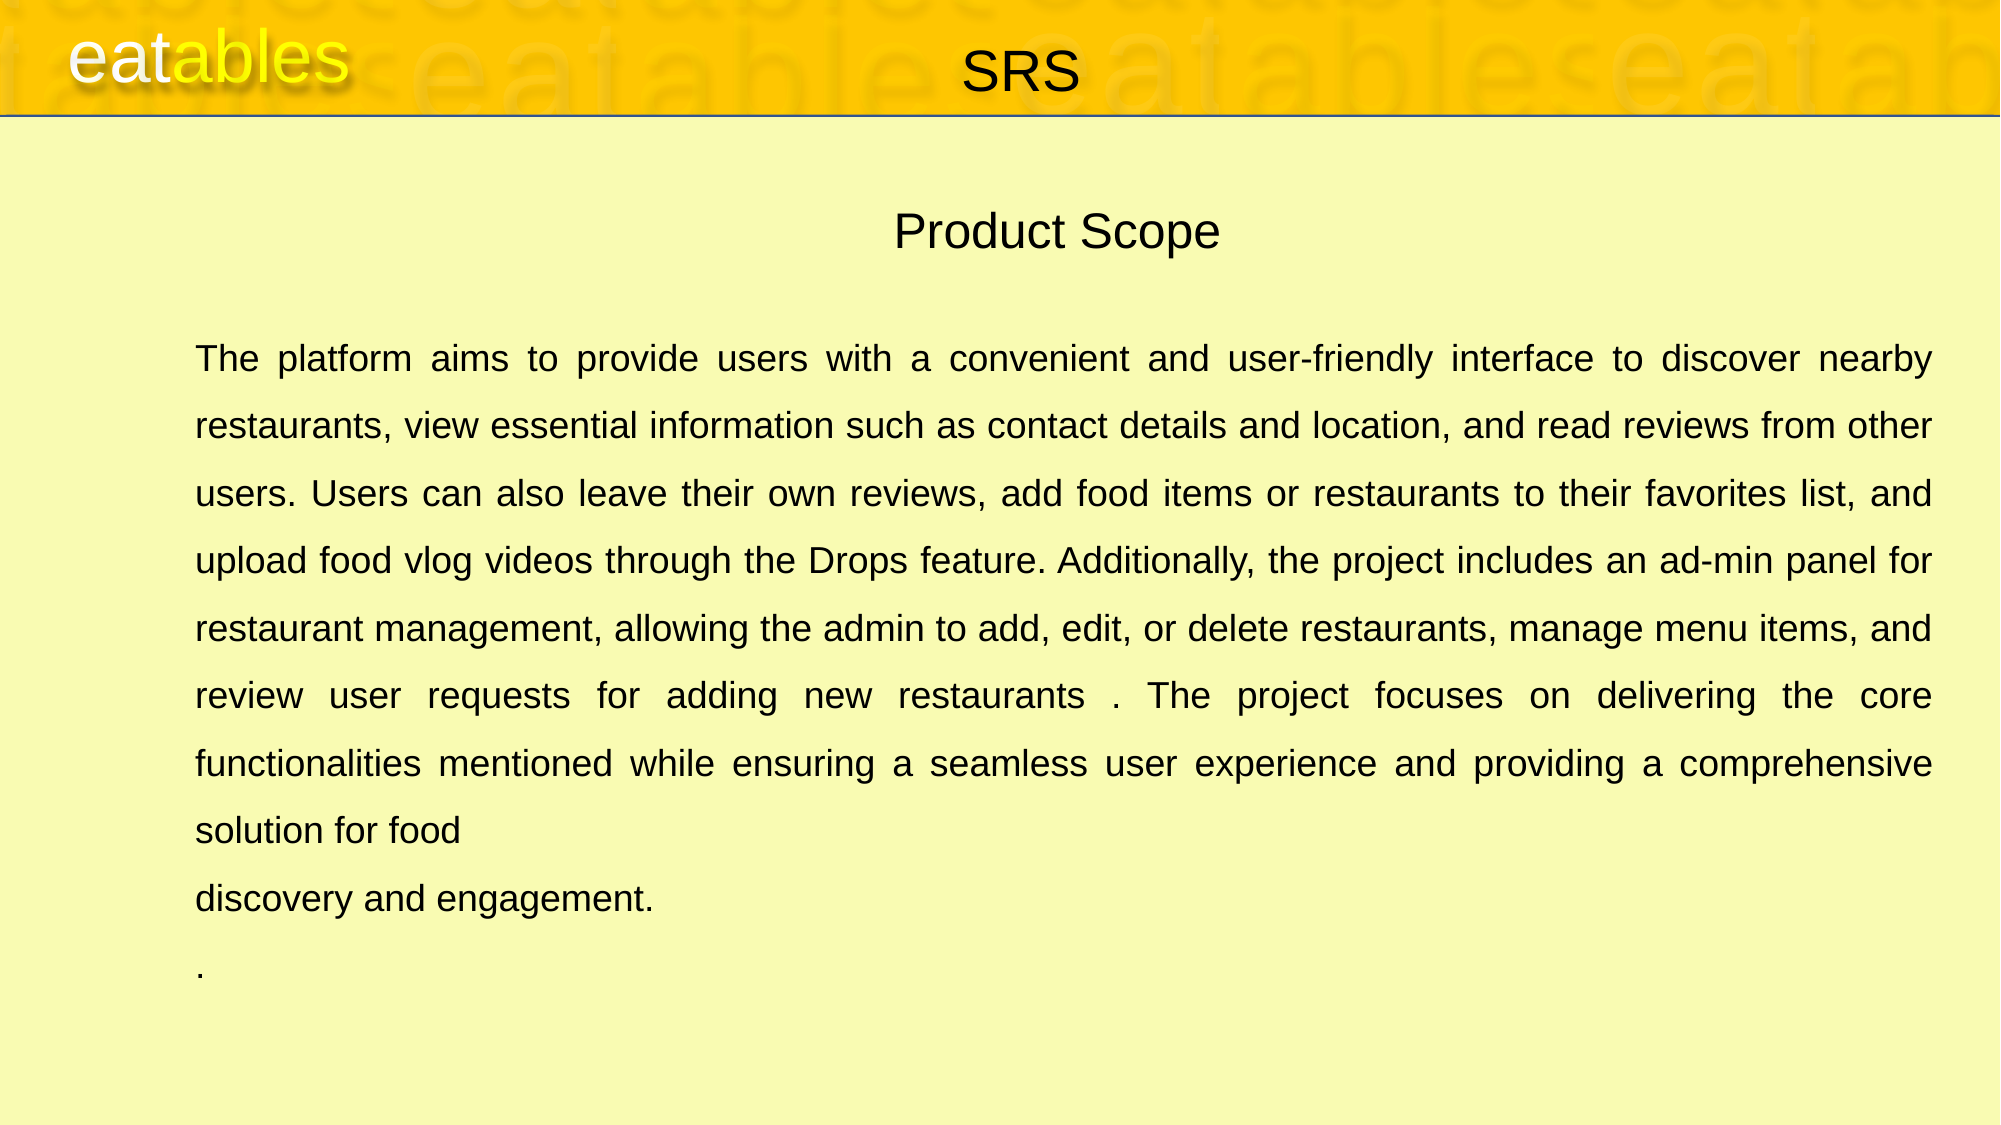

eatables
eatables
eatables
eatables
eatables
eatables
eatables
eatables
eatables
eatables
eatables
eatables
eatables
eatables
eatables
eatables
eatables
eatables
eatables
eatables
eatables
eatables
eatables
eatables
eatables
eatables
eatables
eatables
eatables
eatables
eatables
eatables
eatables
eatables
eatables
eatables
eatables
eatables
eatables
eatables
eatables
eatables
eatables
eatables
eatables

eatables
eatables
eatables
eatables
eatables
eatables
eatables
eatables
eatables
eatables
eatables
eatables
eatables
eatables
eatables
eatables
eatables
eatables
eatables
eatables
eatables
eatables
eatables
eatables
eatables
eatables
eatables
eatables
eatables
eatables
eatables
eatables
eatables
eatables
eatables
eatables
eatables
eatables
eatables
eatables
eatables
eatables
eatables
eatables
DOCUMENTATIONS
SRS
Product Scope

The platform aims to provide users with a convenient and user-friendly interface to discover nearby restaurants, view essential information such as contact details and location, and read reviews from other users. Users can also leave their own reviews, add food items or restaurants to their favorites list, and upload food vlog videos through the Drops feature. Additionally, the project includes an ad-min panel for restaurant management, allowing the admin to add, edit, or delete restaurants, manage menu items, and review user requests for adding new restaurants . The project focuses on delivering the core functionalities mentioned while ensuring a seamless user experience and providing a comprehensive solution for food
discovery and engagement.
.
 Language(s) to be used

Front-end : HTML, CSS & JavaScript
Back-end : PHP
Database : MySQL